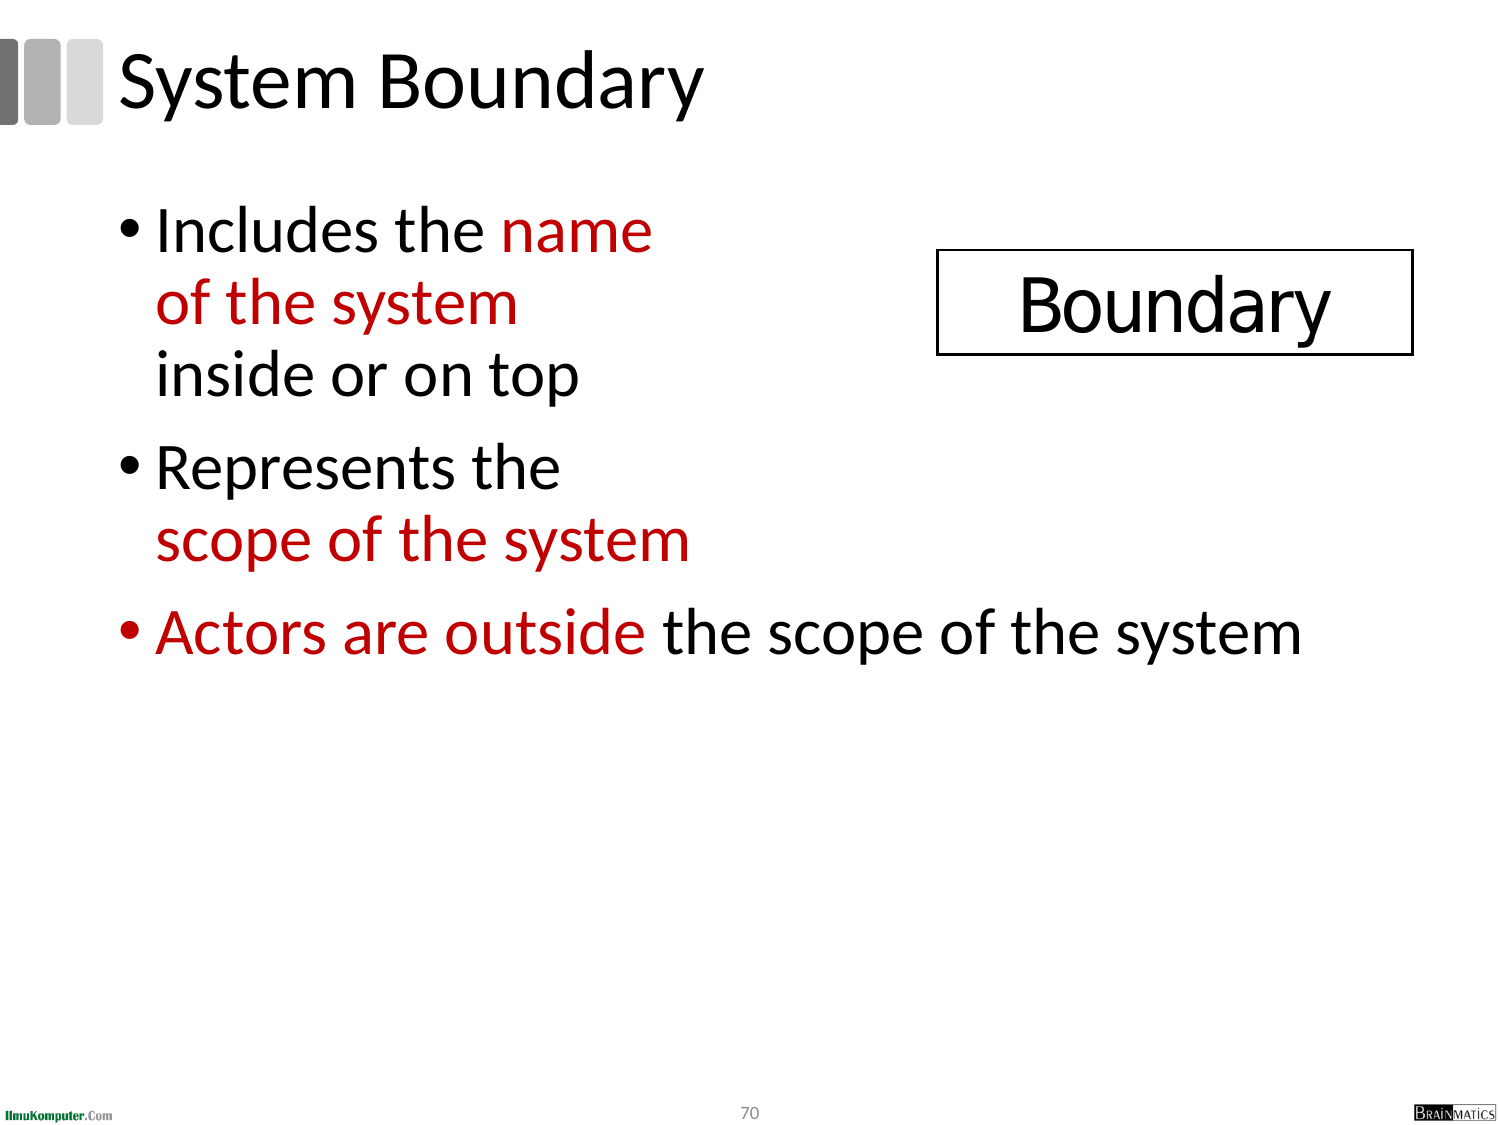

# System Boundary
Includes the name
of the system
inside or on top
Represents the
scope of the system
Actors are outside the scope of the system
Boundary
70